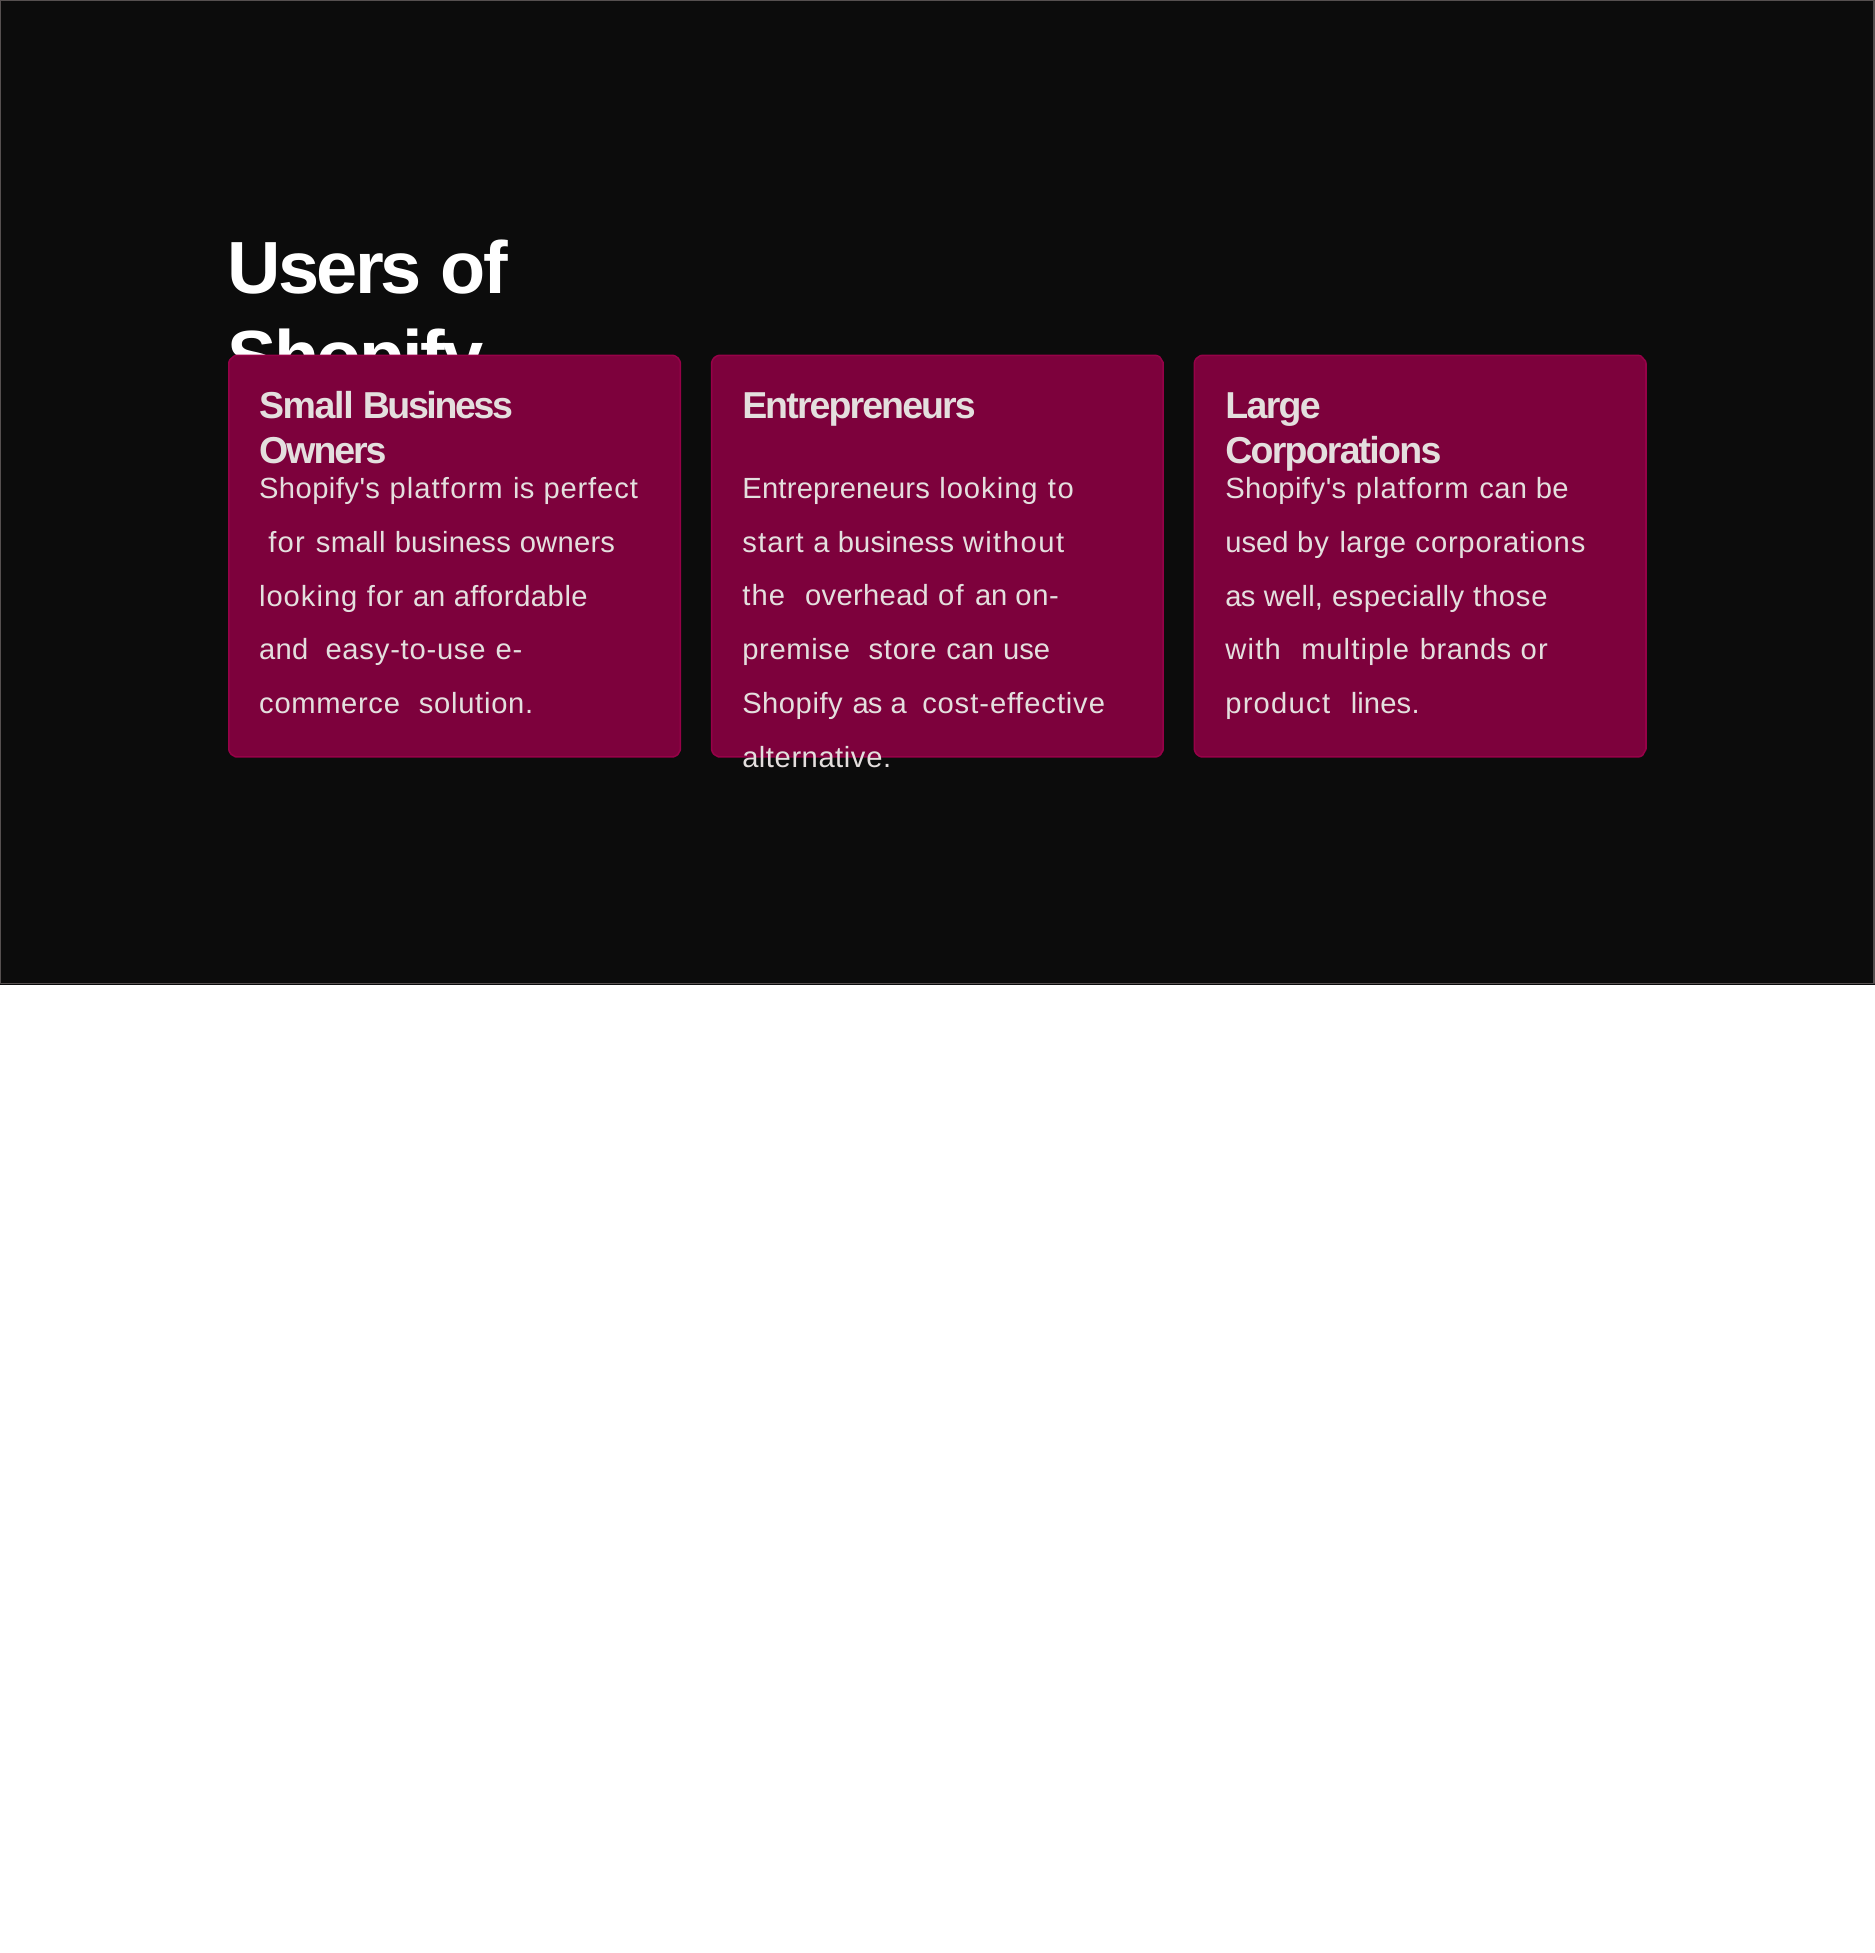

# Users of Shopify

Small Business Owners
Entrepreneurs
Large Corporations
Shopify's platform is perfect  for small business owners  looking for an affordable and  easy-to-use e-commerce  solution.
Entrepreneurs looking to  start a business without the  overhead of an on-premise  store can use Shopify as a  cost-effective alternative.
Shopify's platform can be  used by large corporations  as well, especially those with  multiple brands or product  lines.